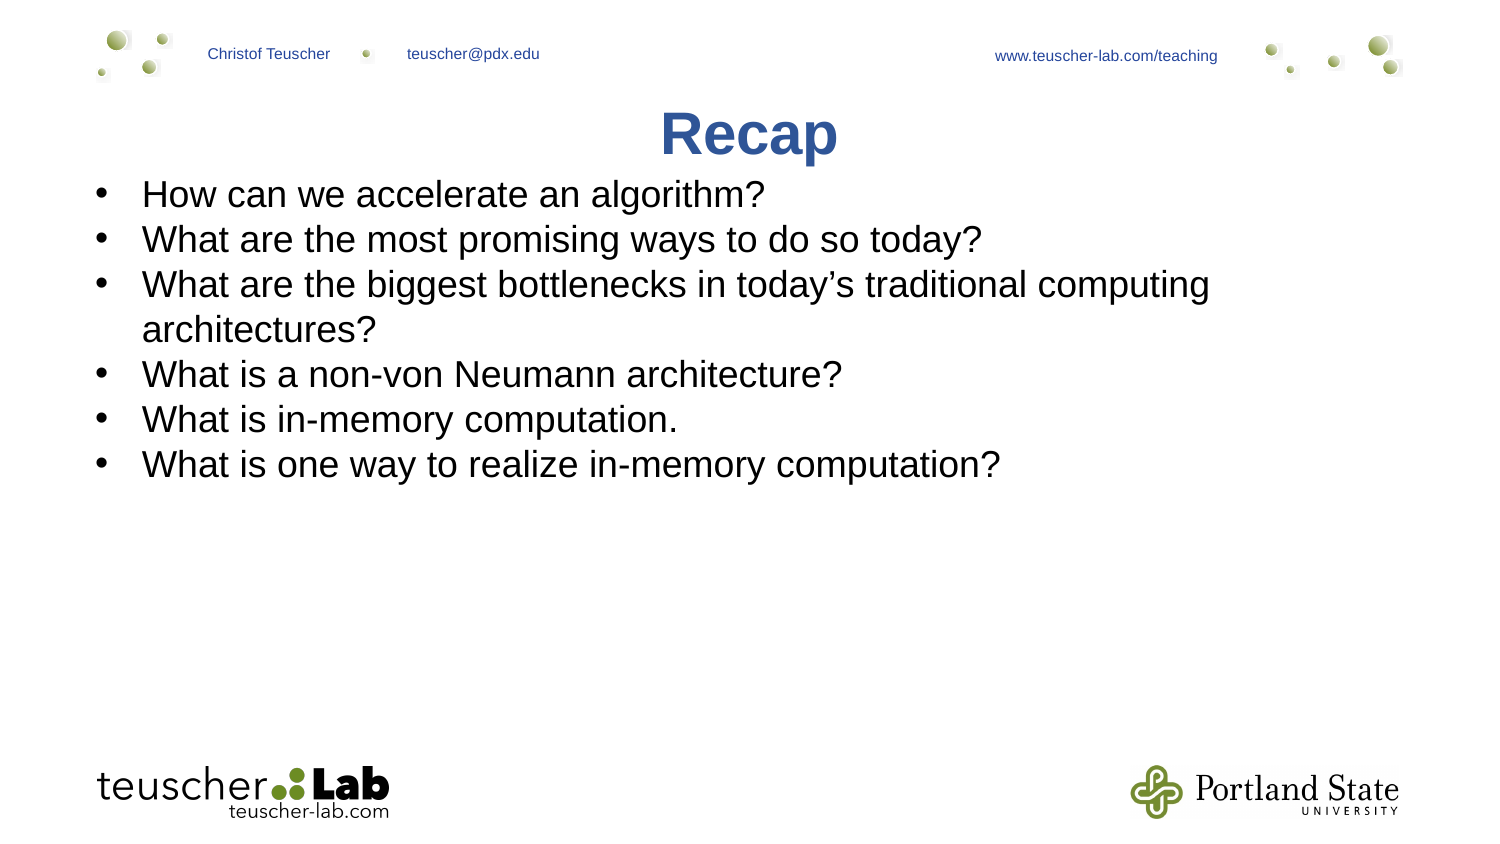

Recap
How can we accelerate an algorithm?
What are the most promising ways to do so today?
What are the biggest bottlenecks in today’s traditional computing architectures?
What is a non-von Neumann architecture?
What is in-memory computation.
What is one way to realize in-memory computation?